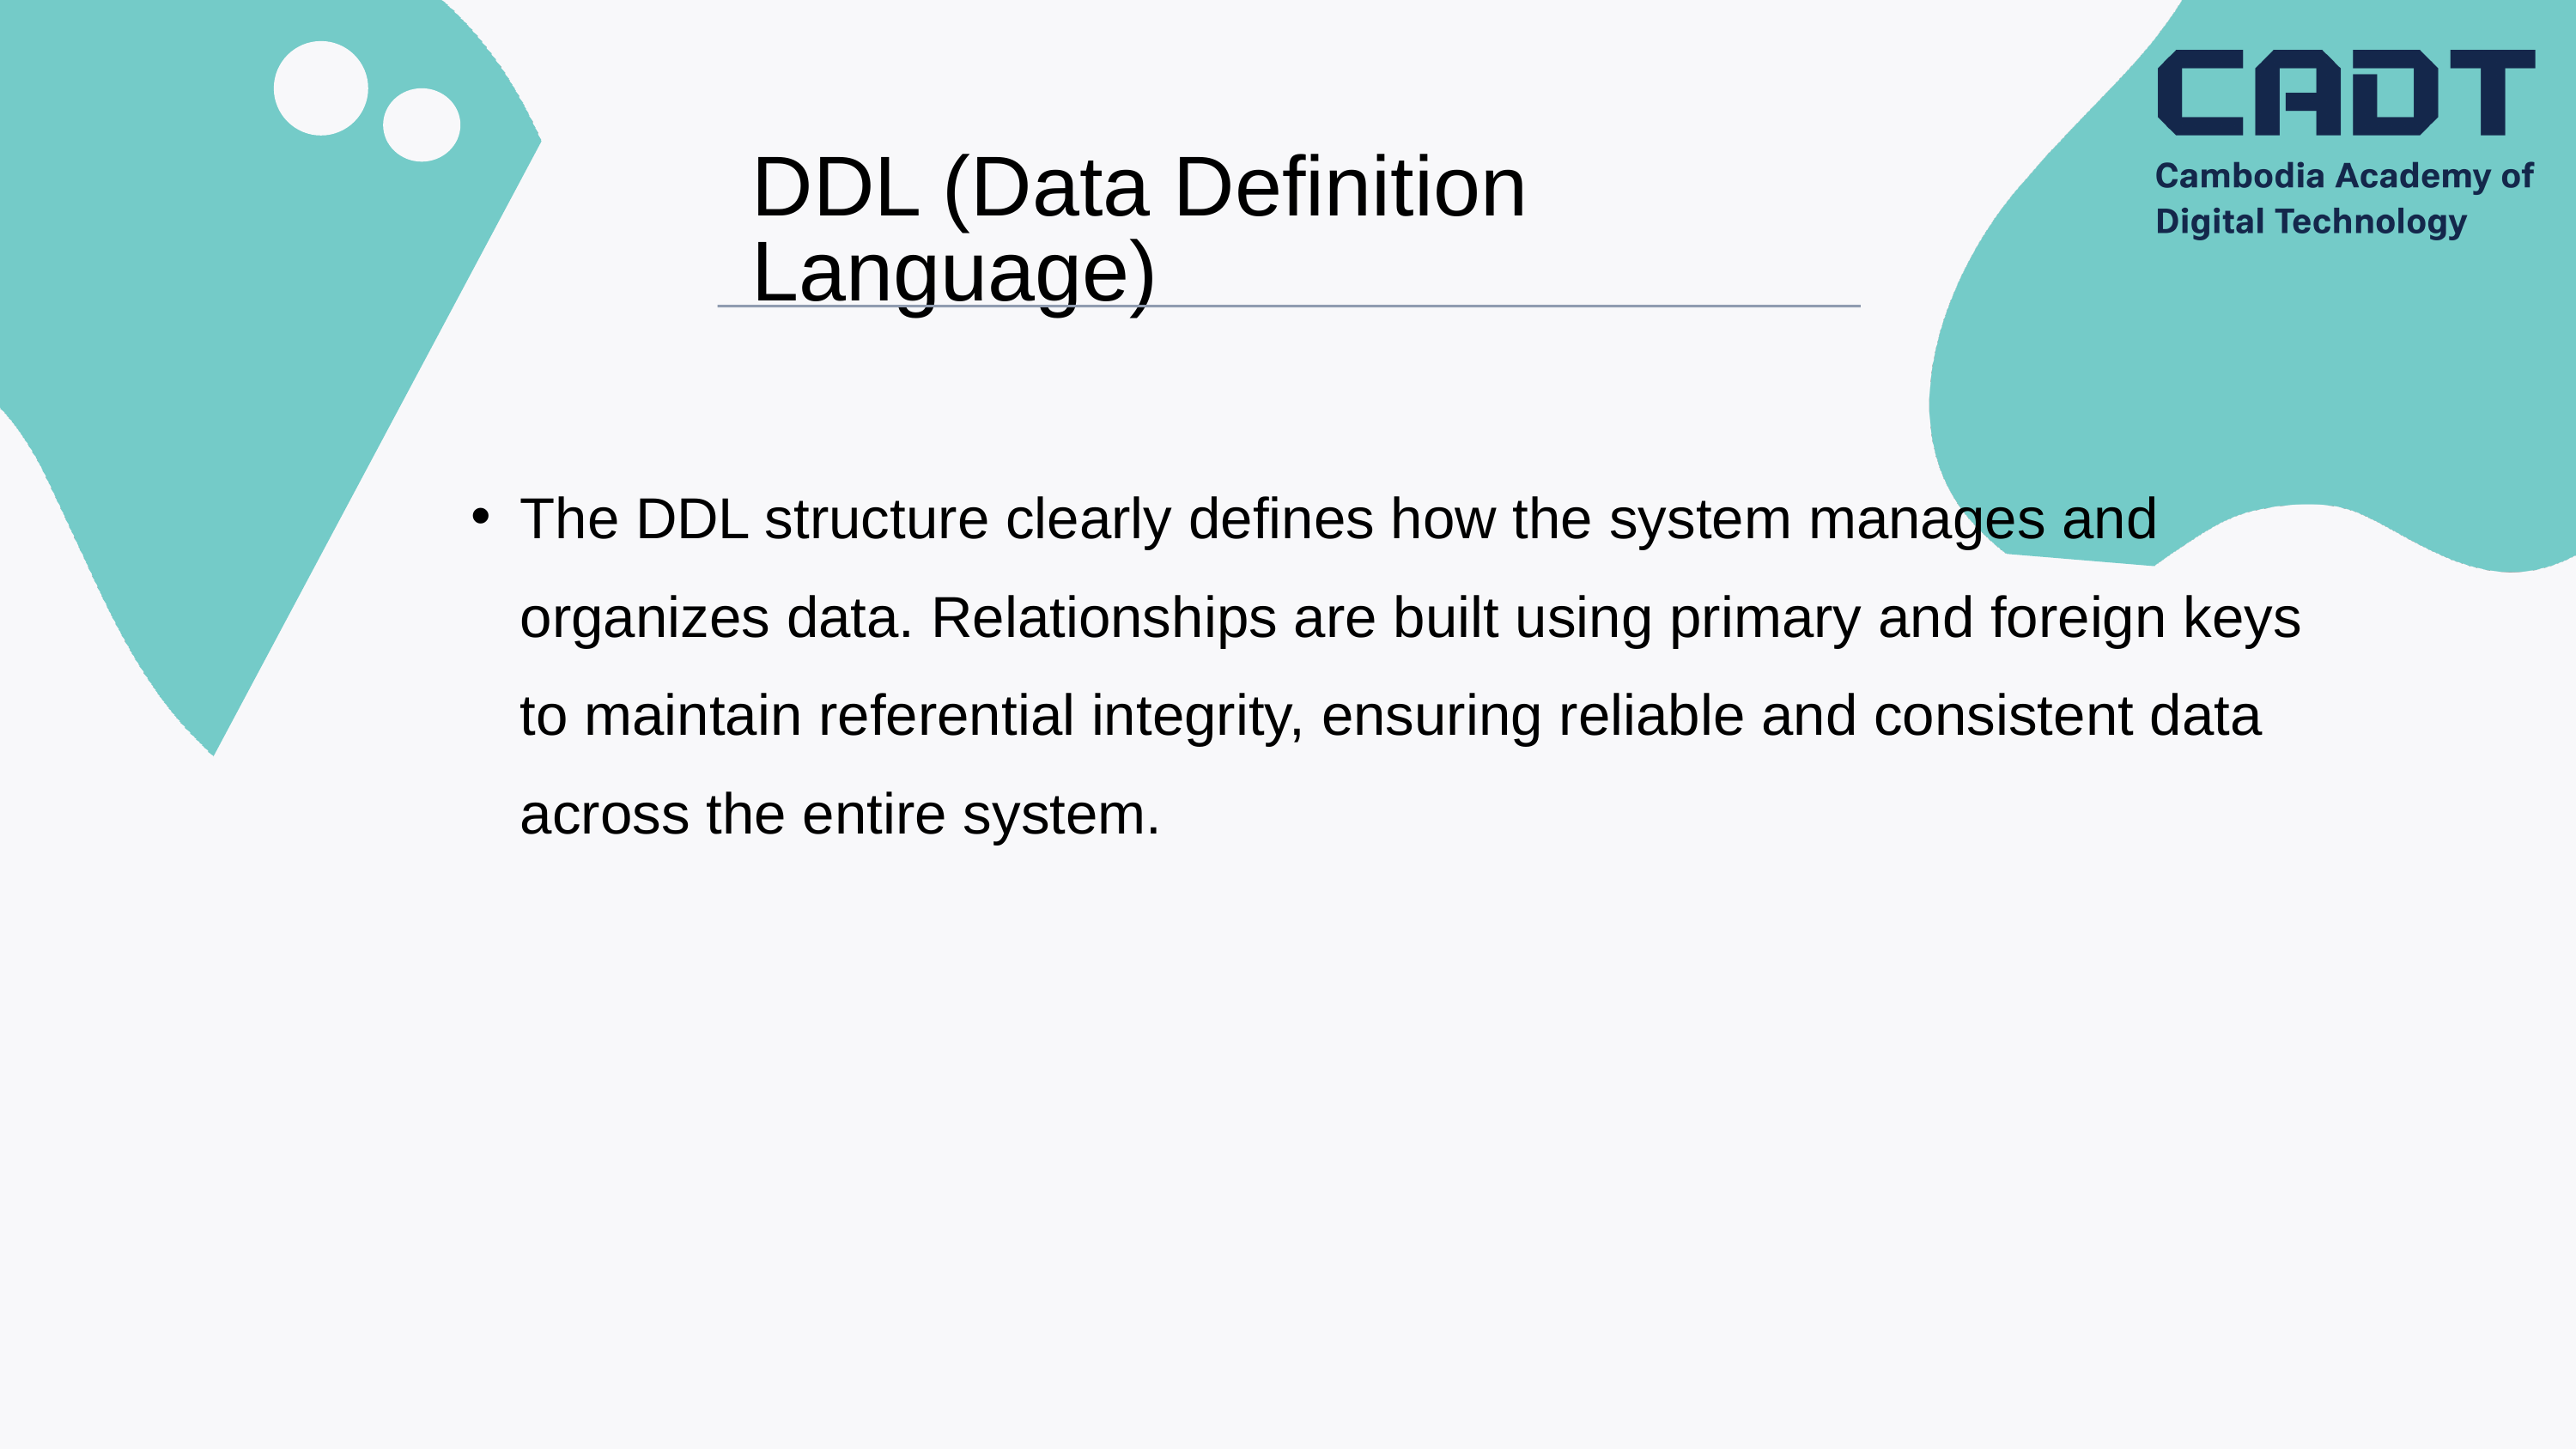

DDL (Data Definition Language)

The DDL structure clearly defines how the system manages and organizes data. Relationships are built using primary and foreign keys to maintain referential integrity, ensuring reliable and consistent data across the entire system.